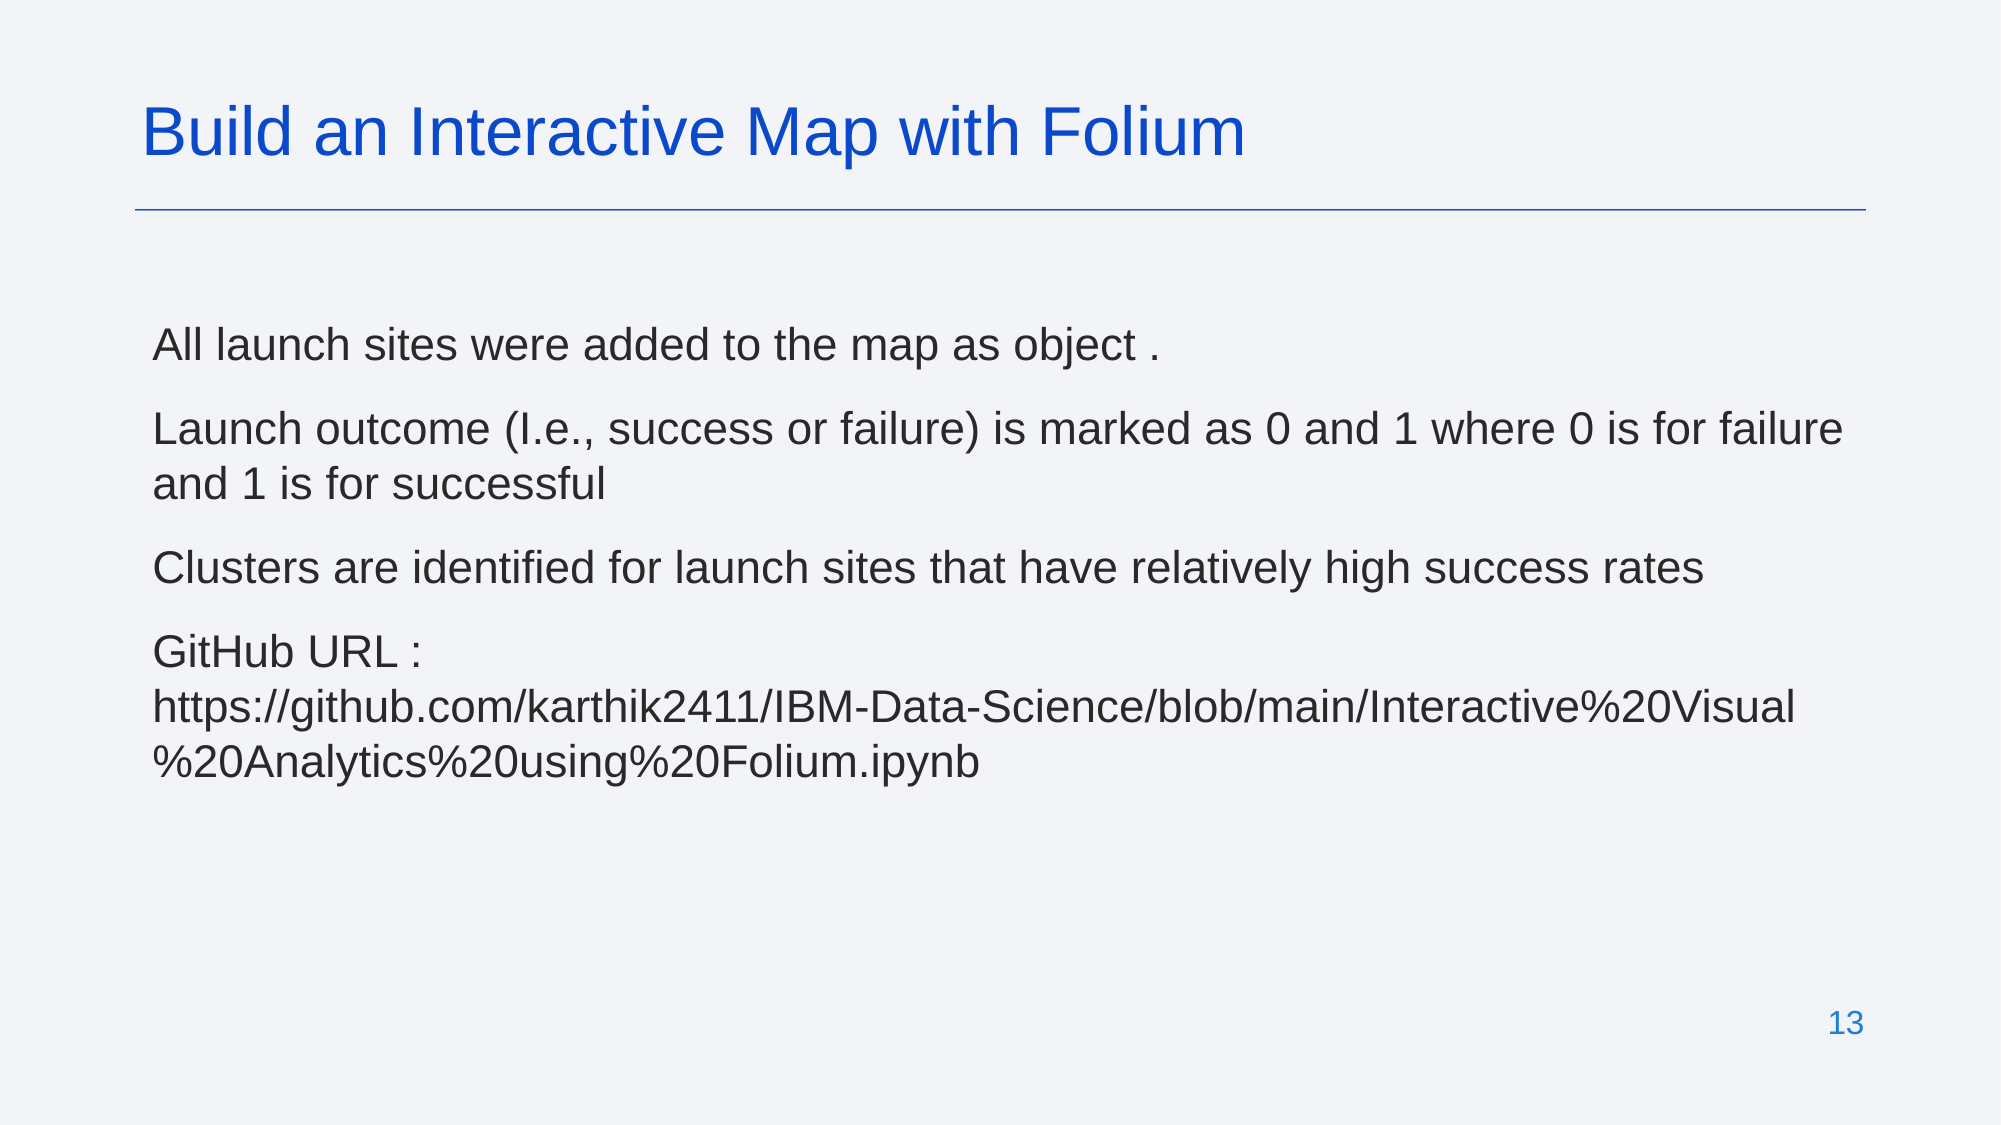

Build an Interactive Map with Folium
All launch sites were added to the map as object .
Launch outcome (I.e., success or failure) is marked as 0 and 1 where 0 is for failure and 1 is for successful
Clusters are identified for launch sites that have relatively high success rates
GitHub URL :  https://github.com/karthik2411/IBM-Data-Science/blob/main/Interactive%20Visual%20Analytics%20using%20Folium.ipynb

13